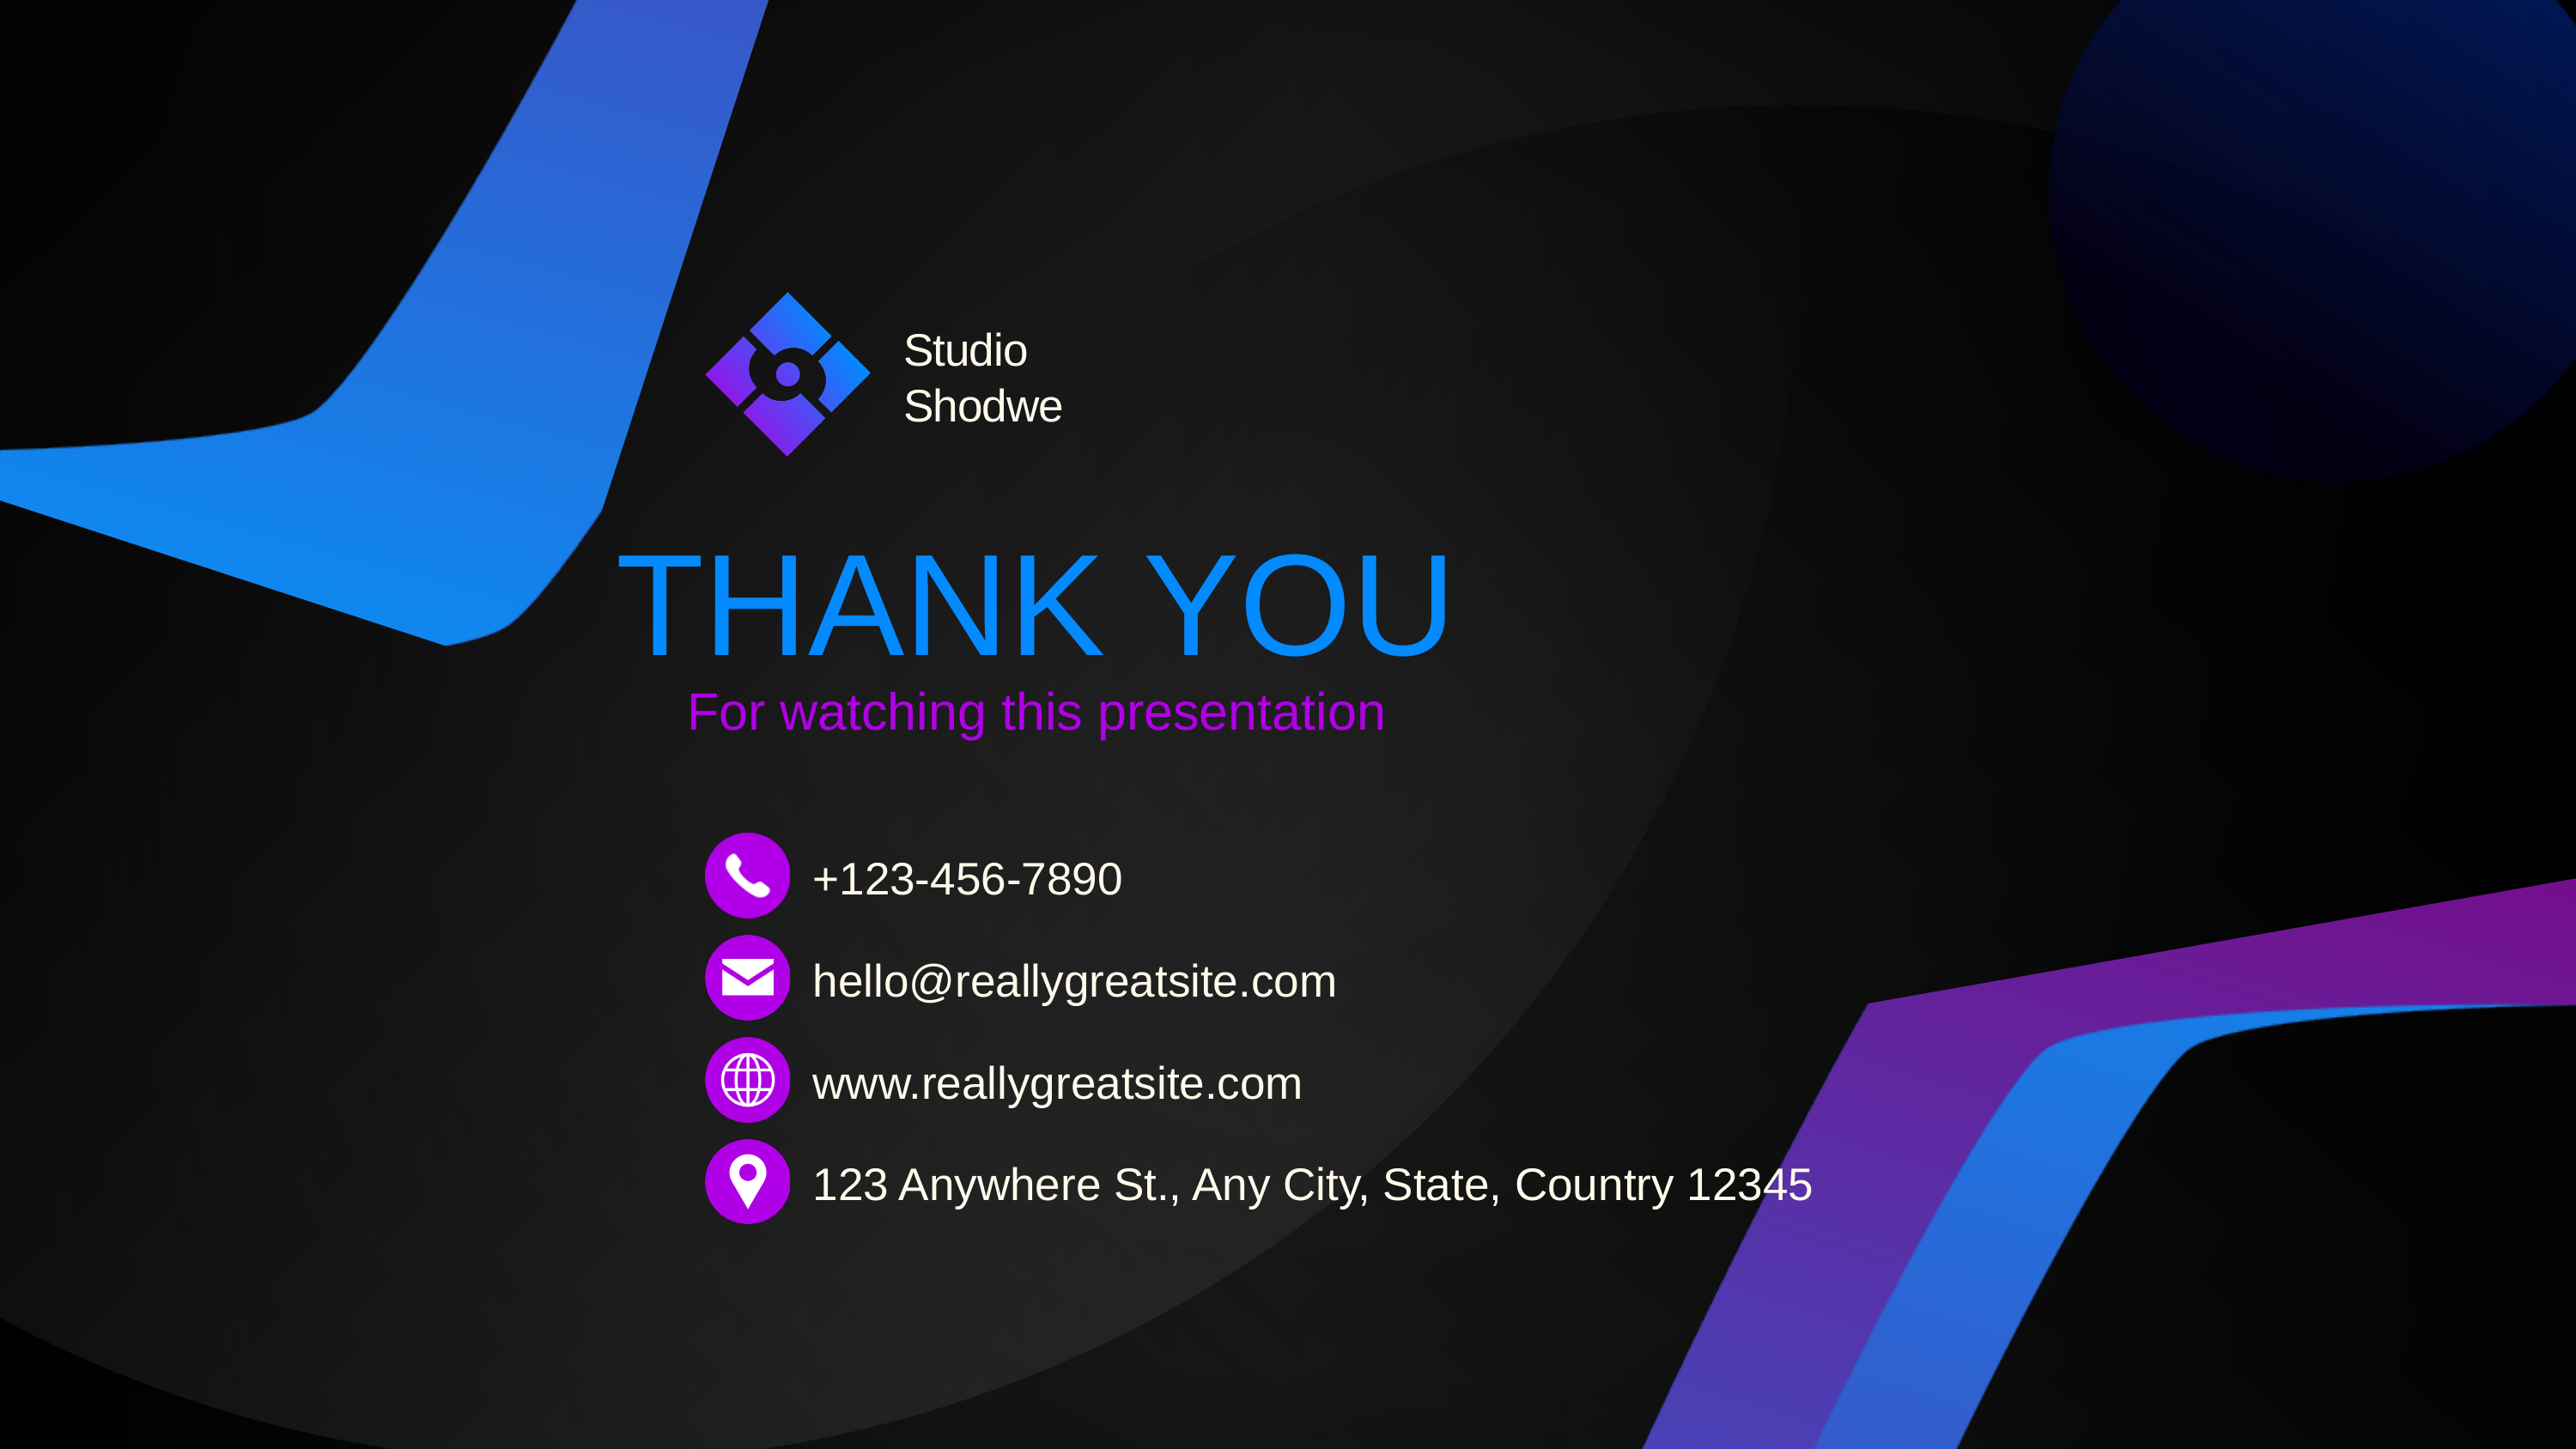

Studio Shodwe
THANK YOU
For watching this presentation

+123-456-7890

hello@reallygreatsite.com

www.reallygreatsite.com

123 Anywhere St., Any City, State, Country 12345